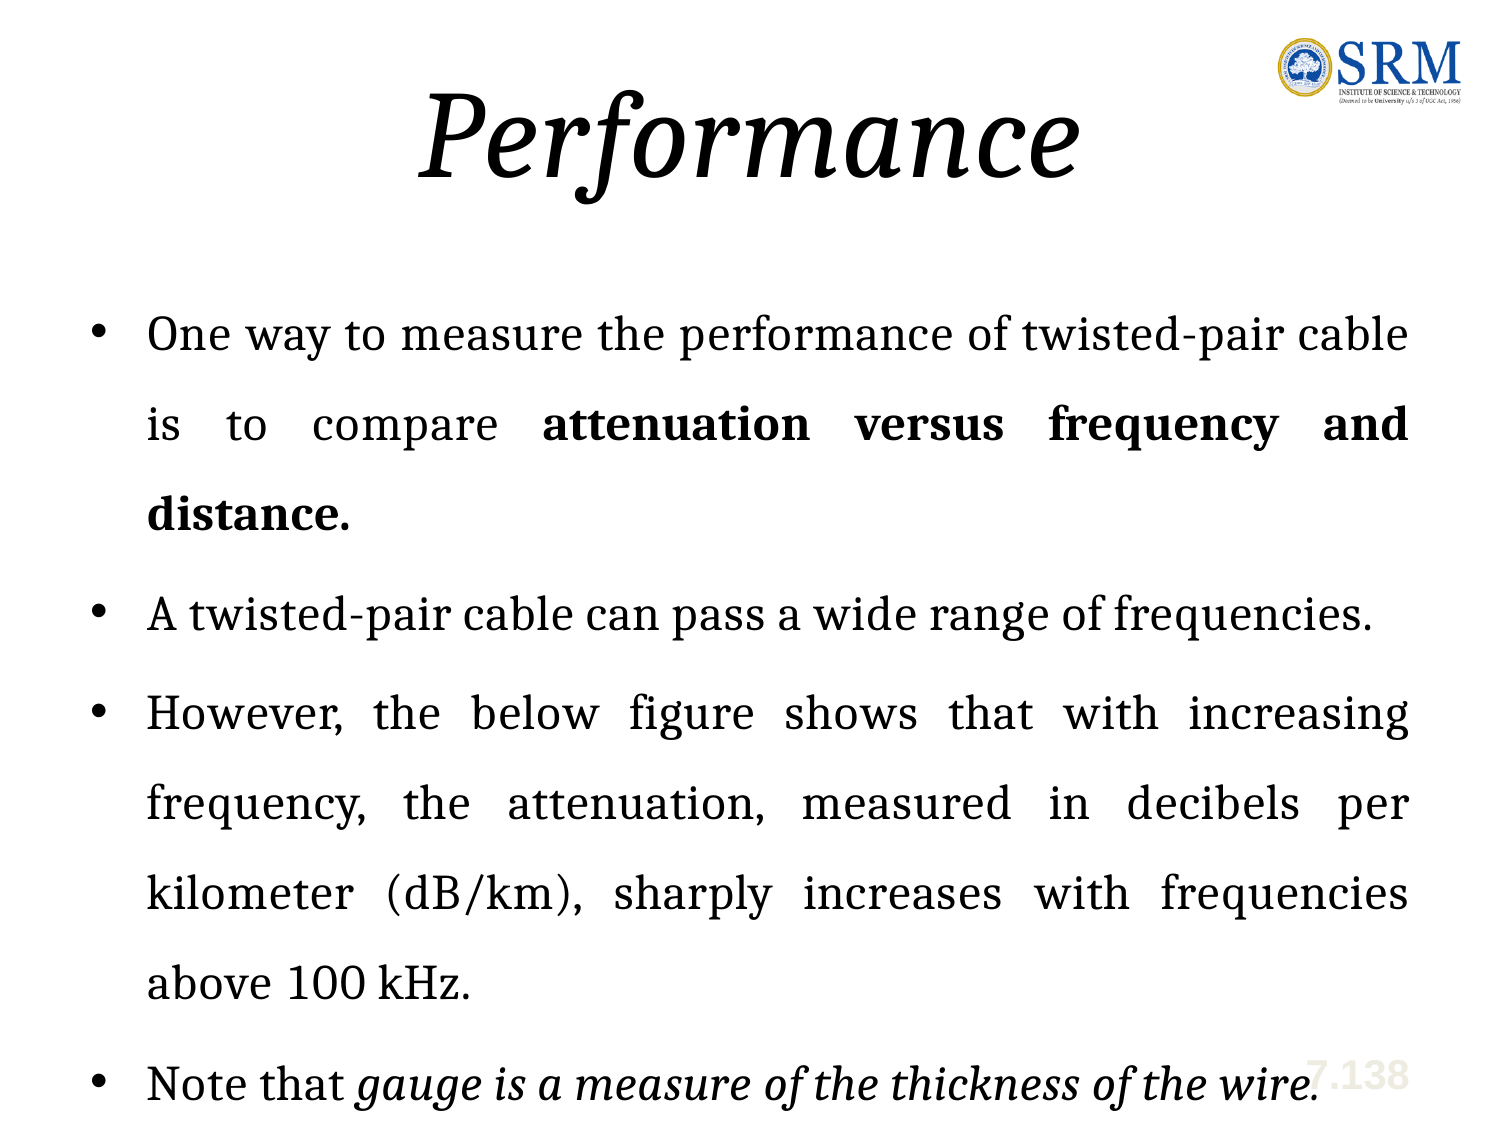

# Performance
One way to measure the performance of twisted-pair cable is to compare attenuation versus frequency and distance.
A twisted-pair cable can pass a wide range of frequencies.
However, the below figure shows that with increasing frequency, the attenuation, measured in decibels per kilometer (dB/km), sharply increases with frequencies above 100 kHz.
Note that gauge is a measure of the thickness of the wire.
7.138